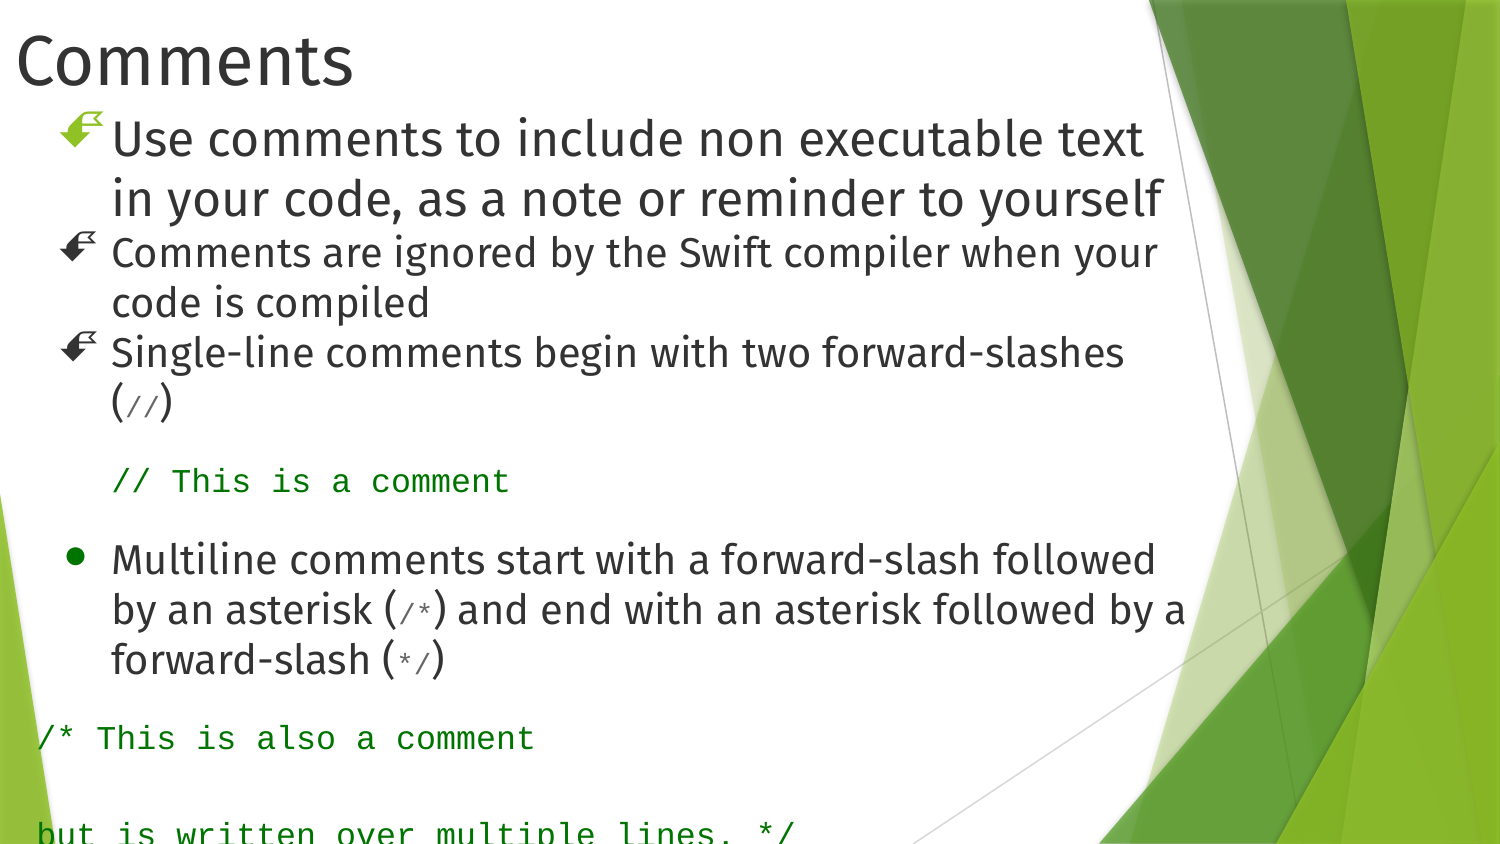

# Comments
Use comments to include non executable text in your code, as a note or reminder to yourself
Comments are ignored by the Swift compiler when your code is compiled
Single-line comments begin with two forward-slashes (//)
// This is a comment
Multiline comments start with a forward-slash followed by an asterisk (/*) and end with an asterisk followed by a forward-slash (*/)
/* This is also a comment
but is written over multiple lines. */